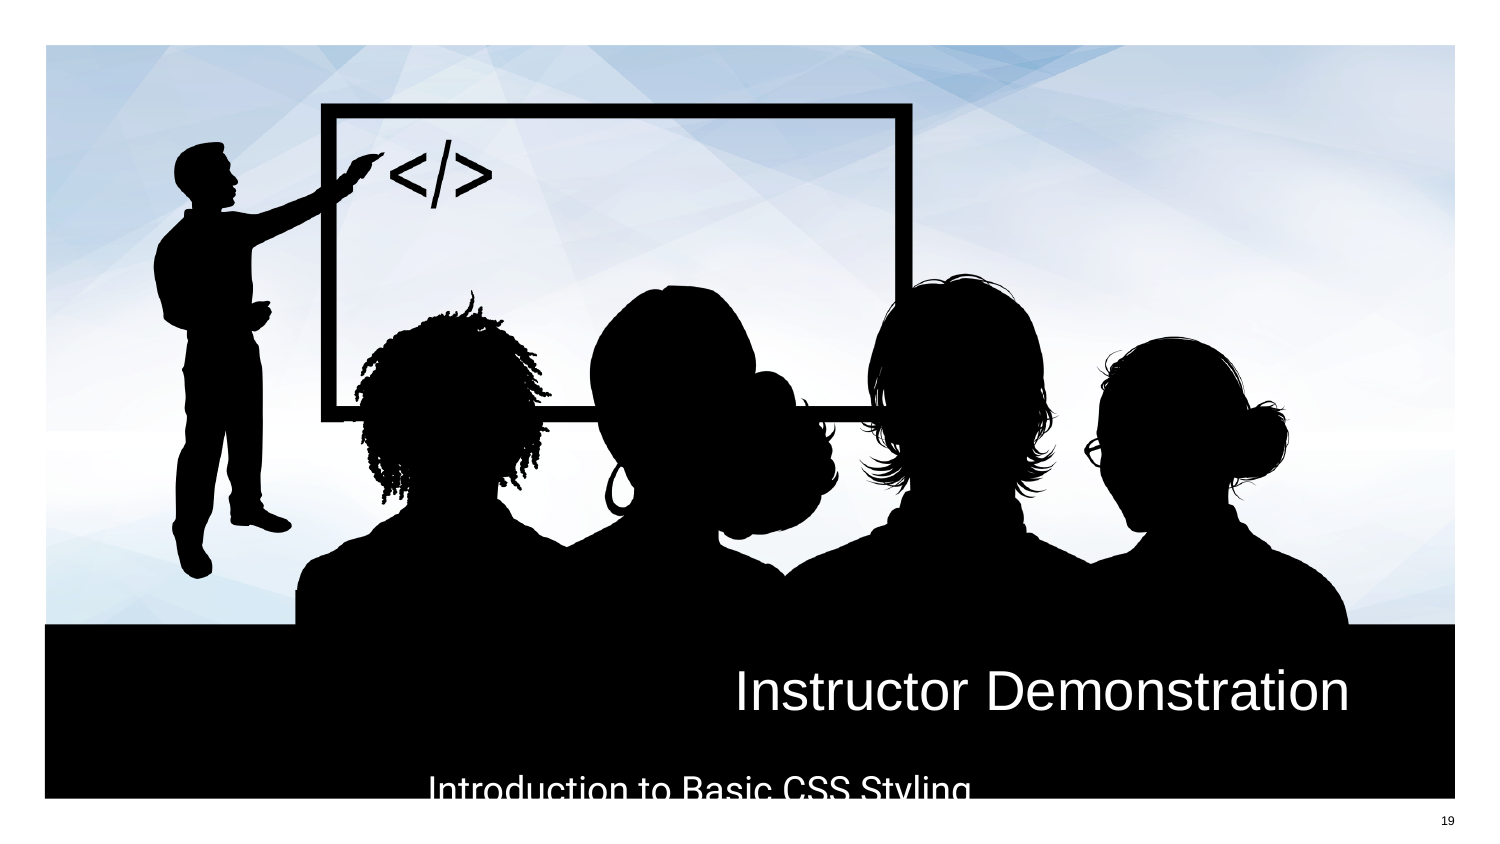

# Introduction to Basic CSS Styling
19